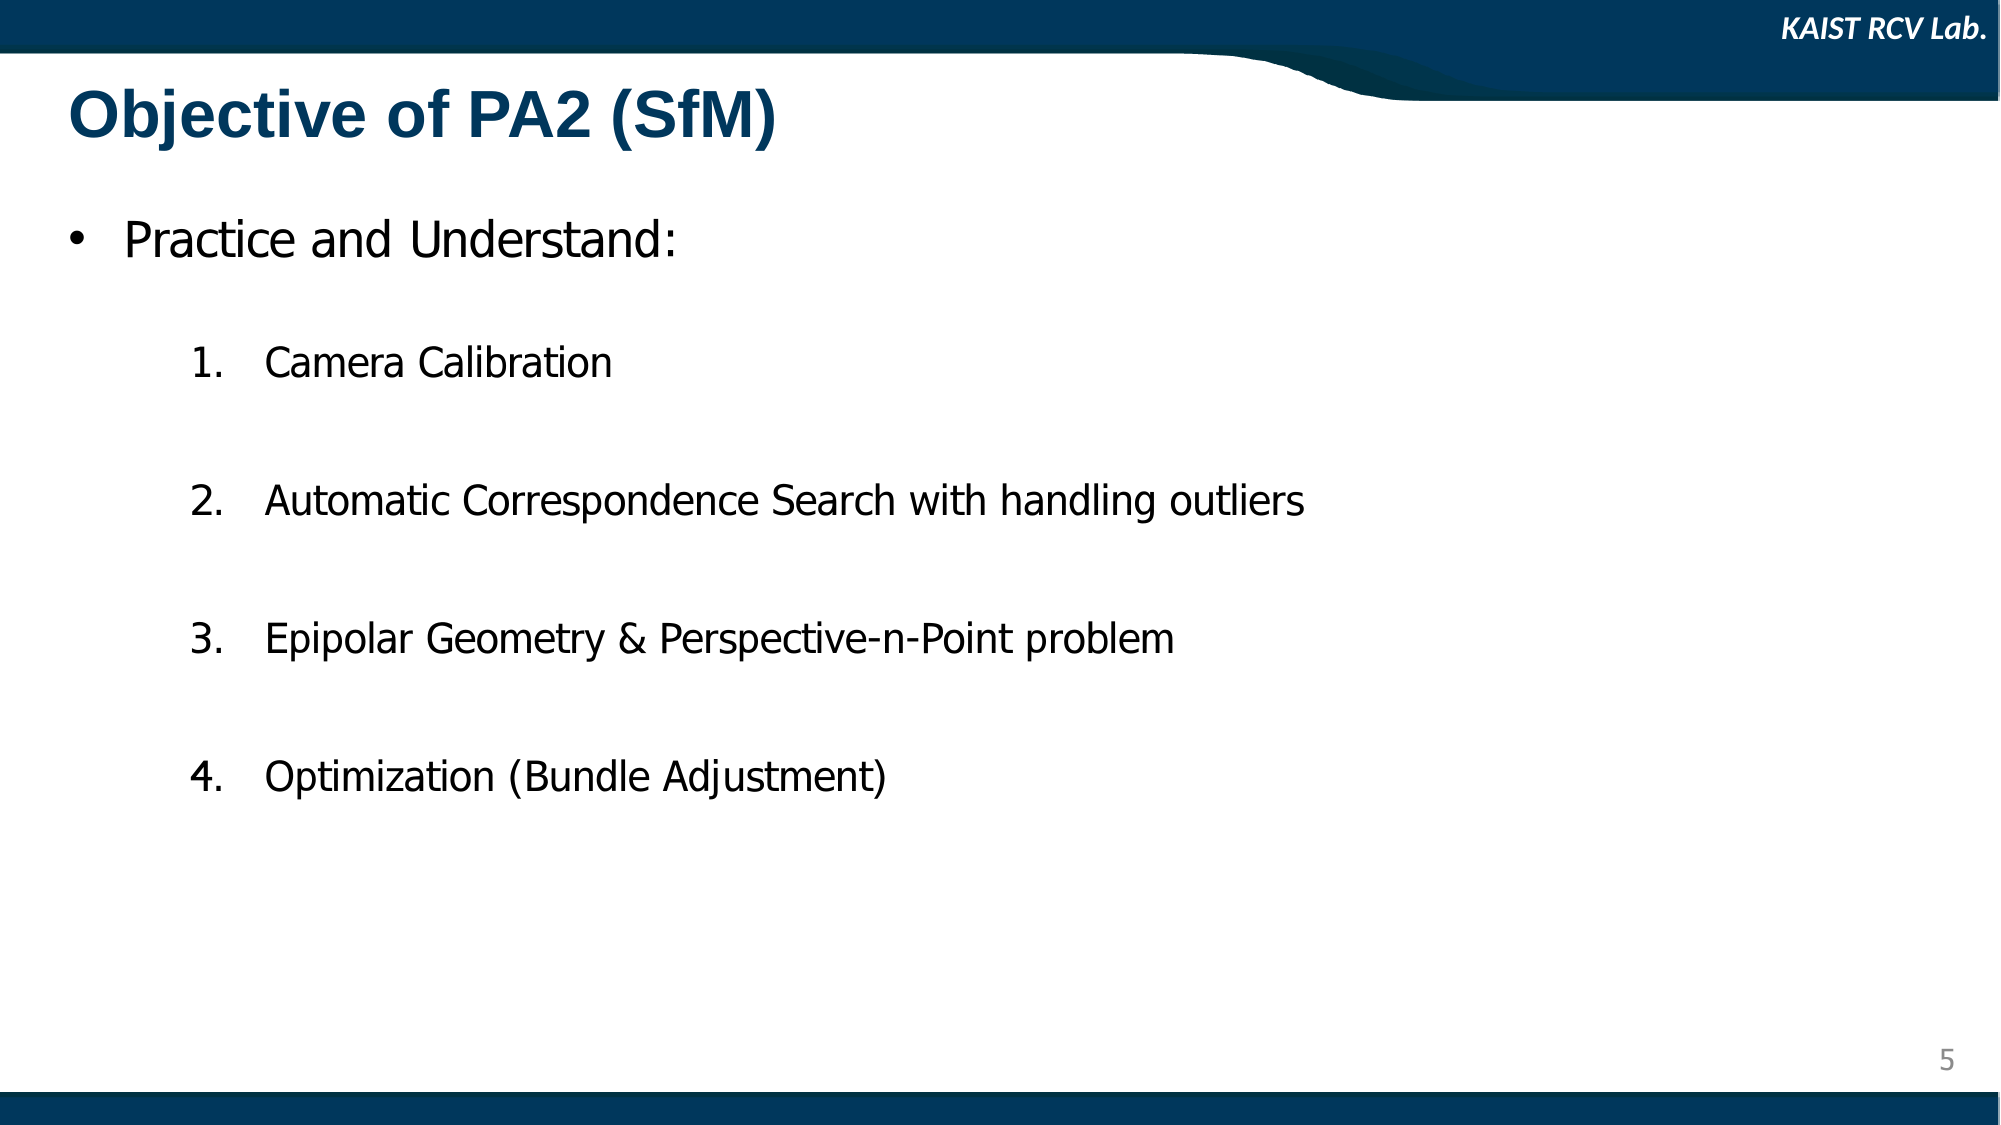

# Objective of PA2 (SfM)
Practice and Understand:
Camera Calibration

Automatic Correspondence Search with handling outliers

Epipolar Geometry & Perspective-n-Point problem

Optimization (Bundle Adjustment)

5